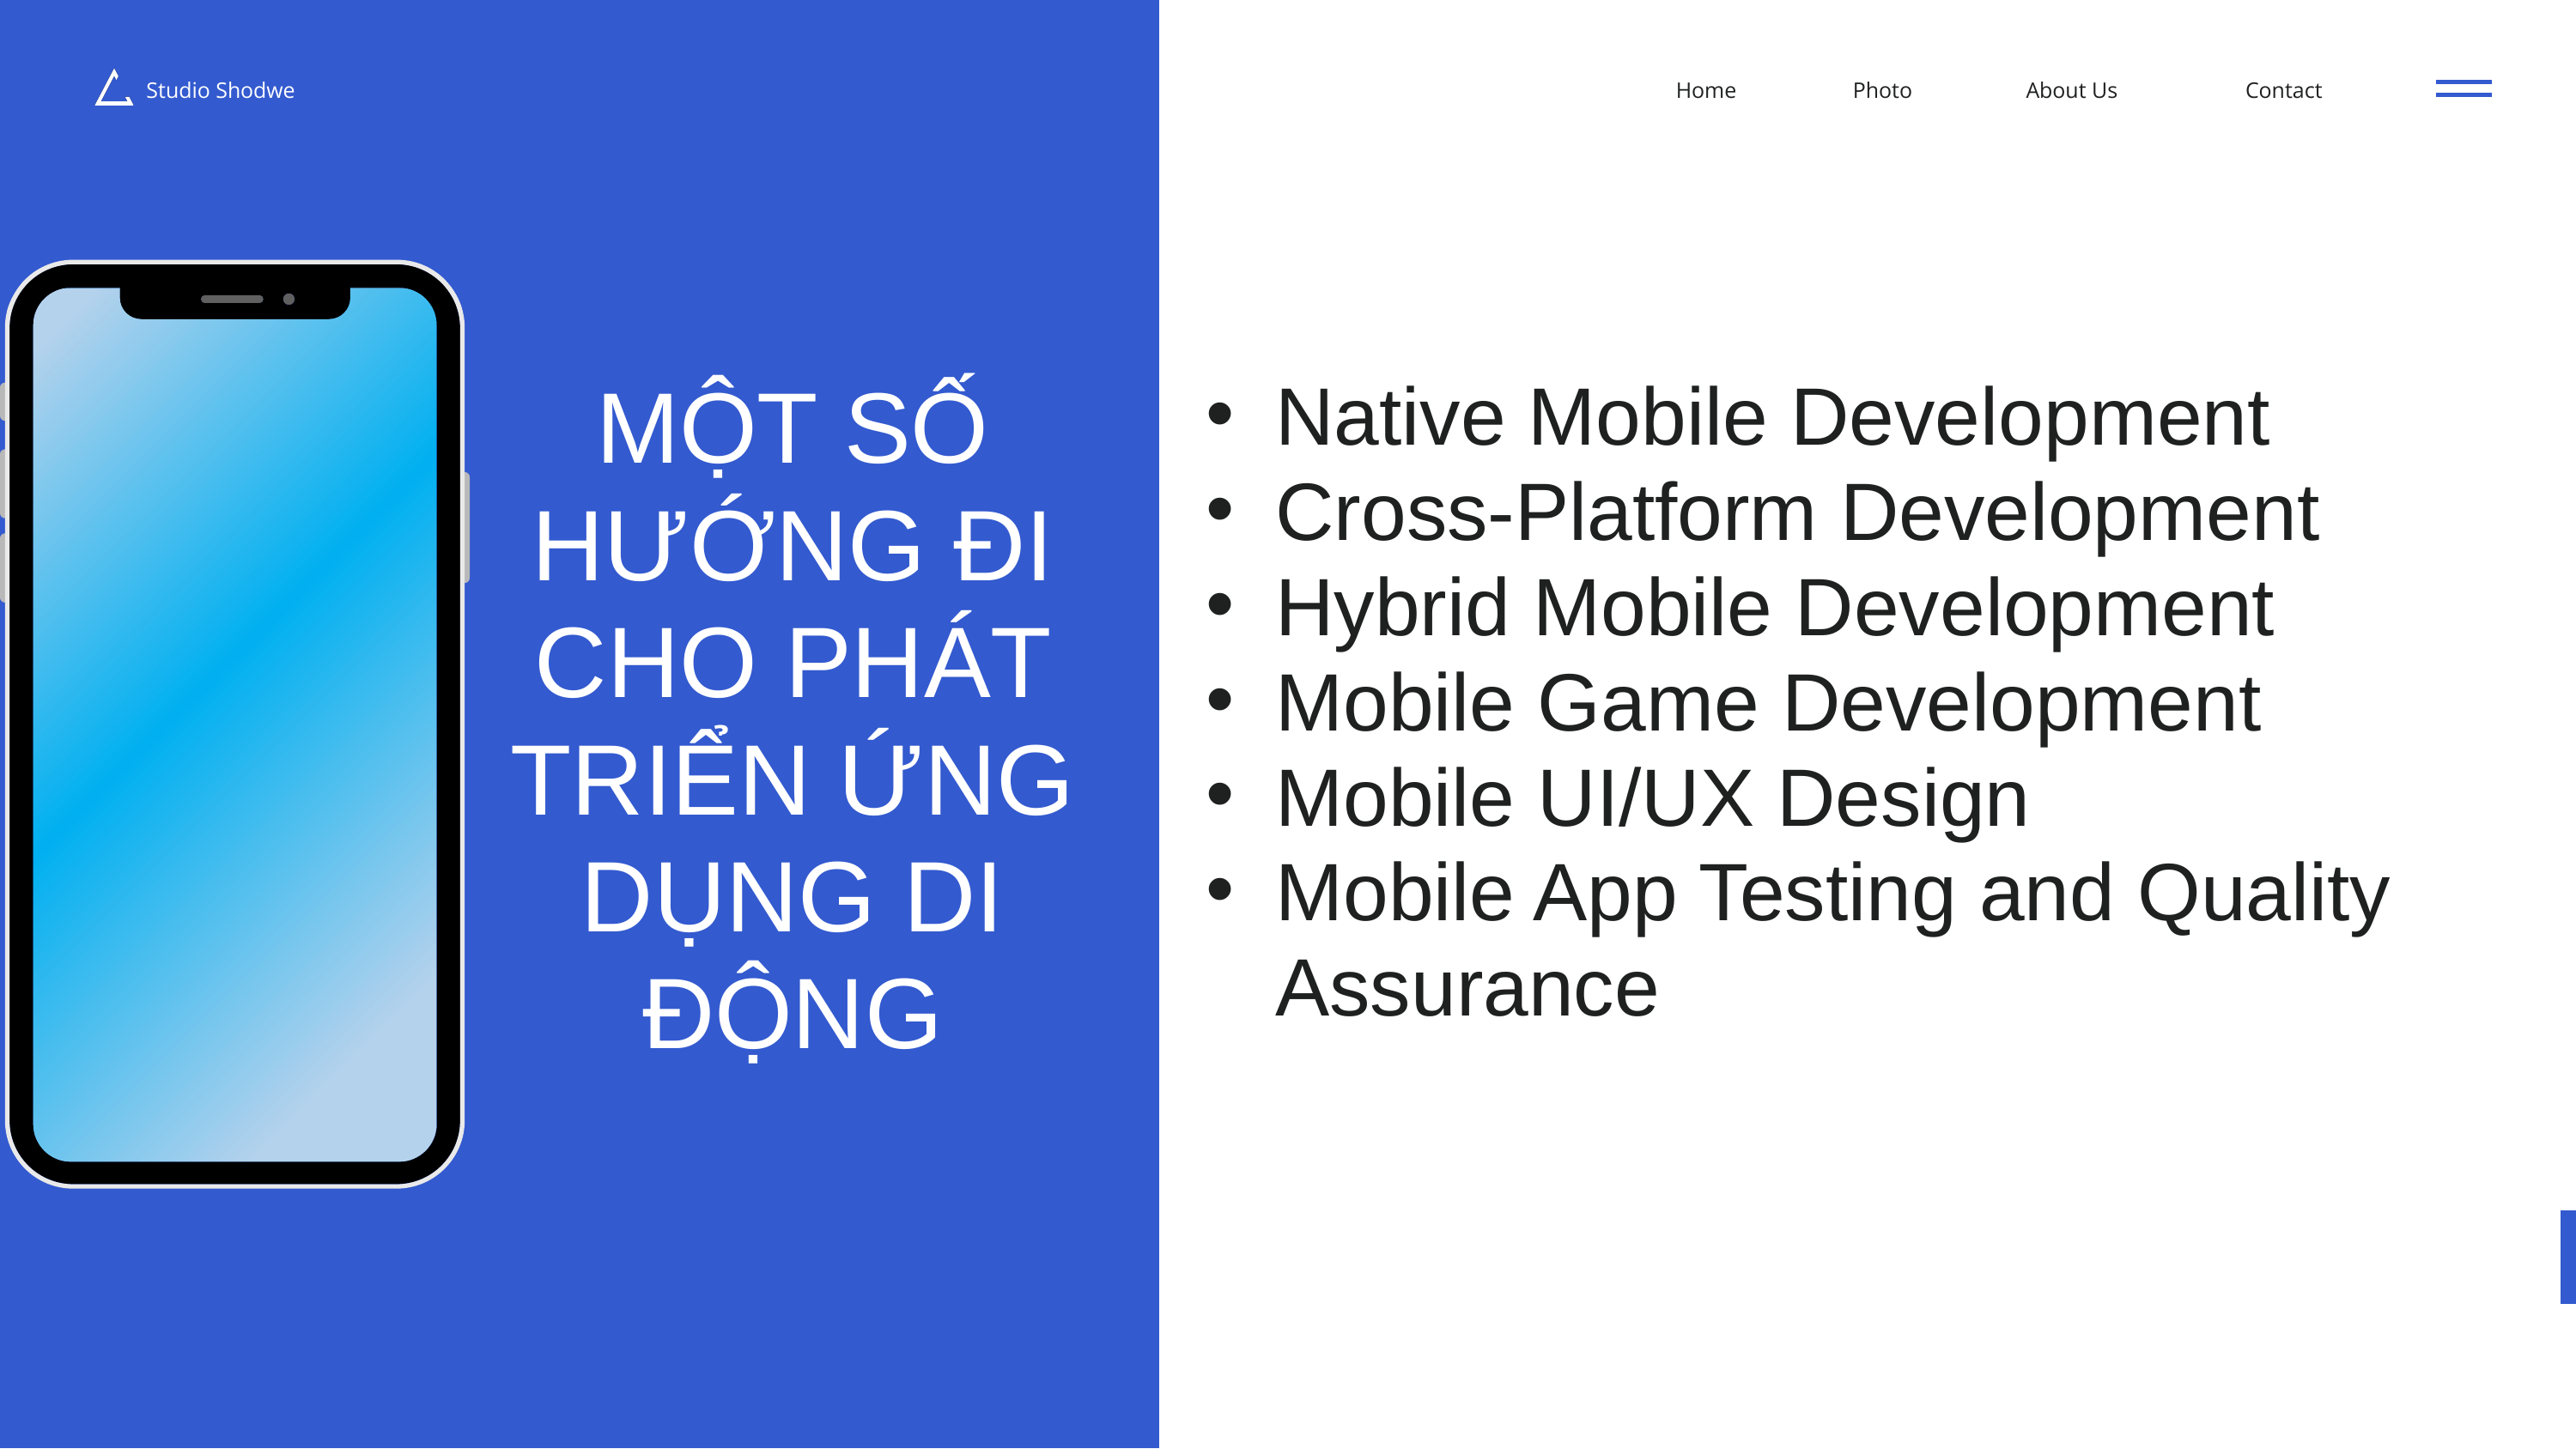

Studio Shodwe
Home
Photo
About Us
Contact

MỘT SỐ HƯỚNG ĐI CHO PHÁT TRIỂN ỨNG DỤNG DI ĐỘNG
Native Mobile Development
Cross-Platform Development
Hybrid Mobile Development
Mobile Game Development
Mobile UI/UX Design
Mobile App Testing and Quality Assurance